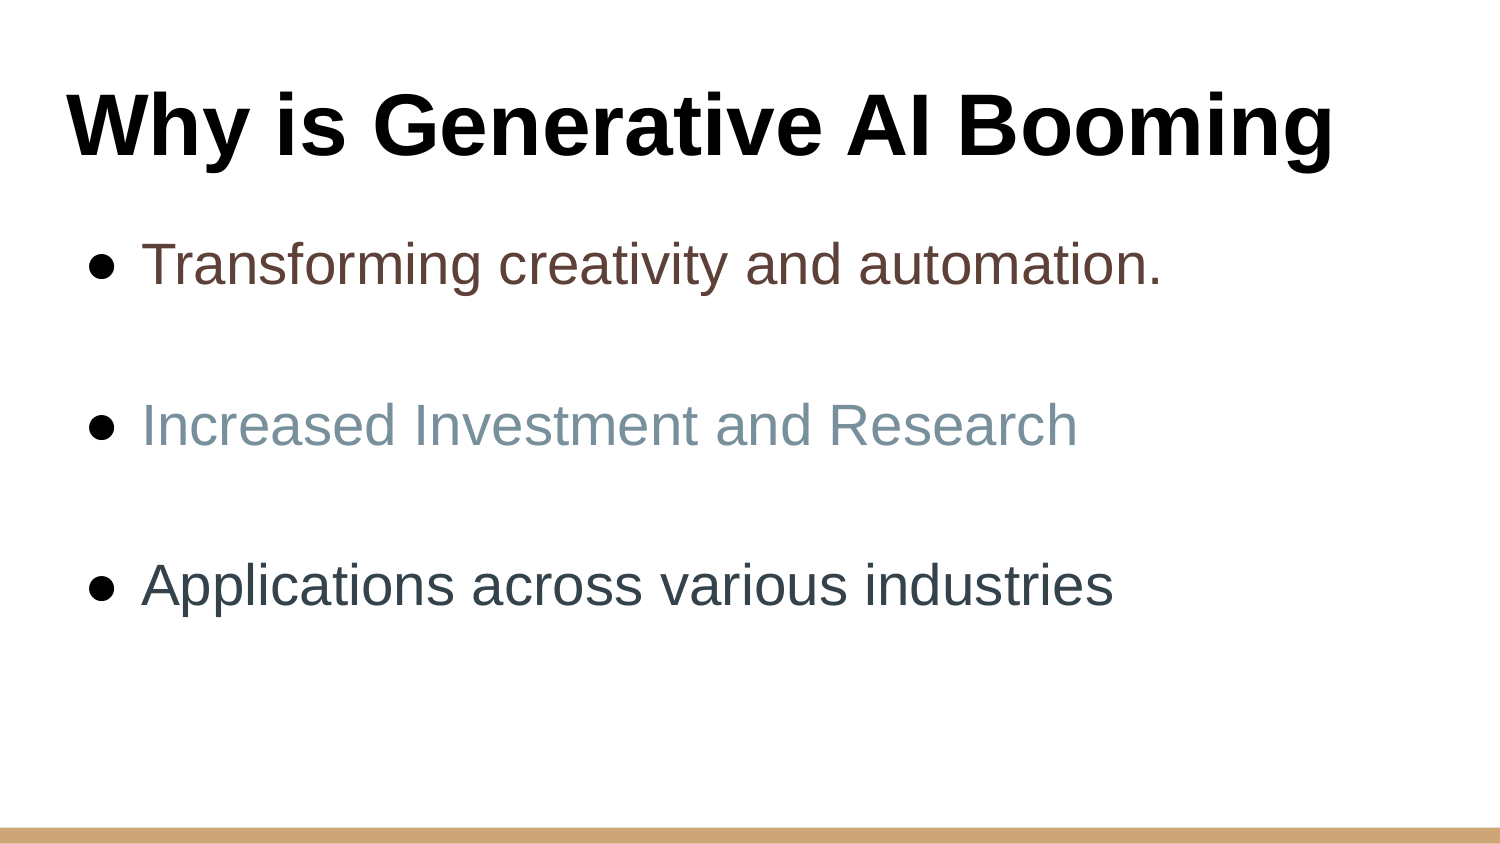

# Why is Generative AI Booming
Transforming creativity and automation.

Increased Investment and Research

Applications across various industries